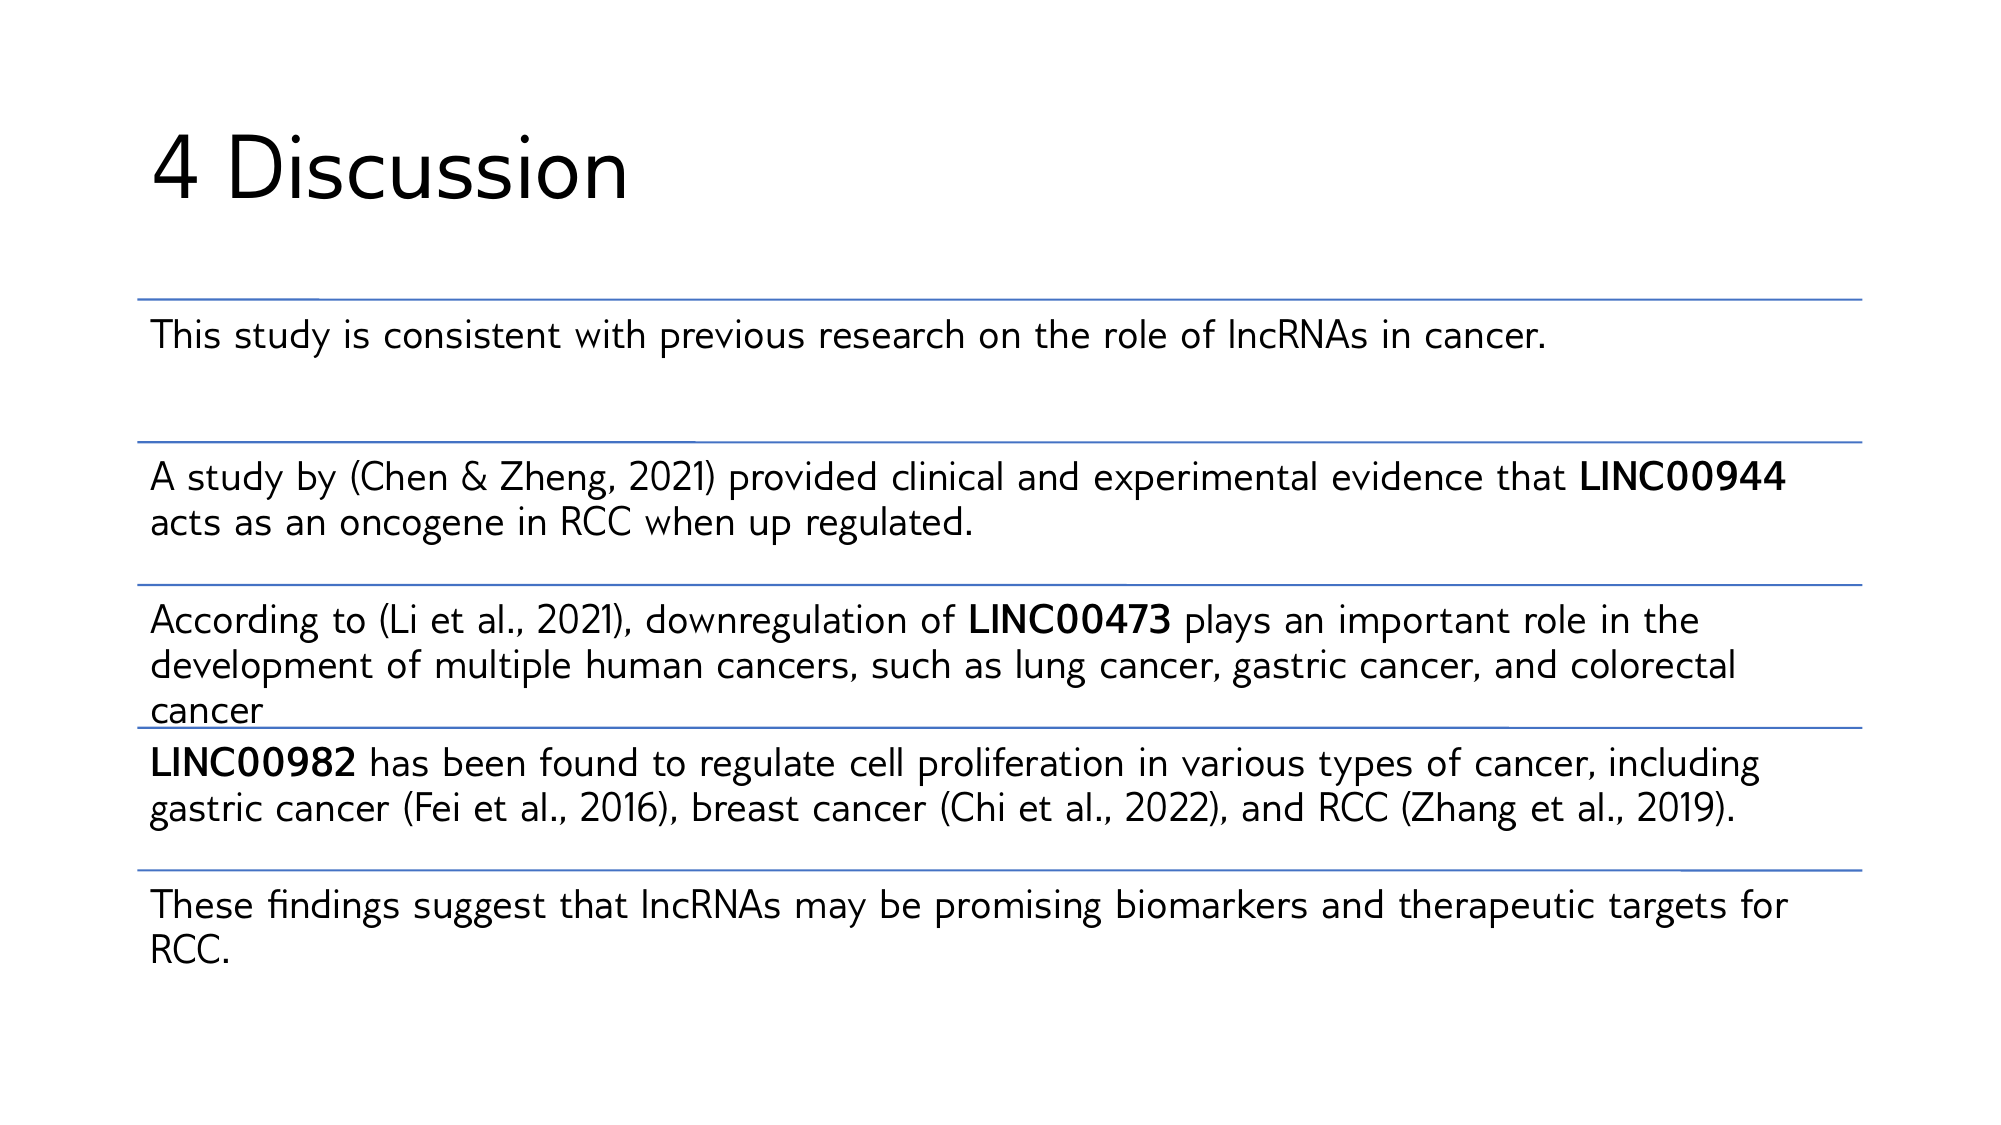

# 4 Discussion
This study is consistent with previous research on the role of lncRNAs in cancer.
A study by (Chen & Zheng, 2021) provided clinical and experimental evidence that LINC00944 acts as an oncogene in RCC when up regulated.
According to (Li et al., 2021), downregulation of LINC00473 plays an important role in the development of multiple human cancers, such as lung cancer, gastric cancer, and colorectal cancer
LINC00982 has been found to regulate cell proliferation in various types of cancer, including gastric cancer (Fei et al., 2016), breast cancer (Chi et al., 2022), and RCC (Zhang et al., 2019).
These findings suggest that lncRNAs may be promising biomarkers and therapeutic targets for RCC.